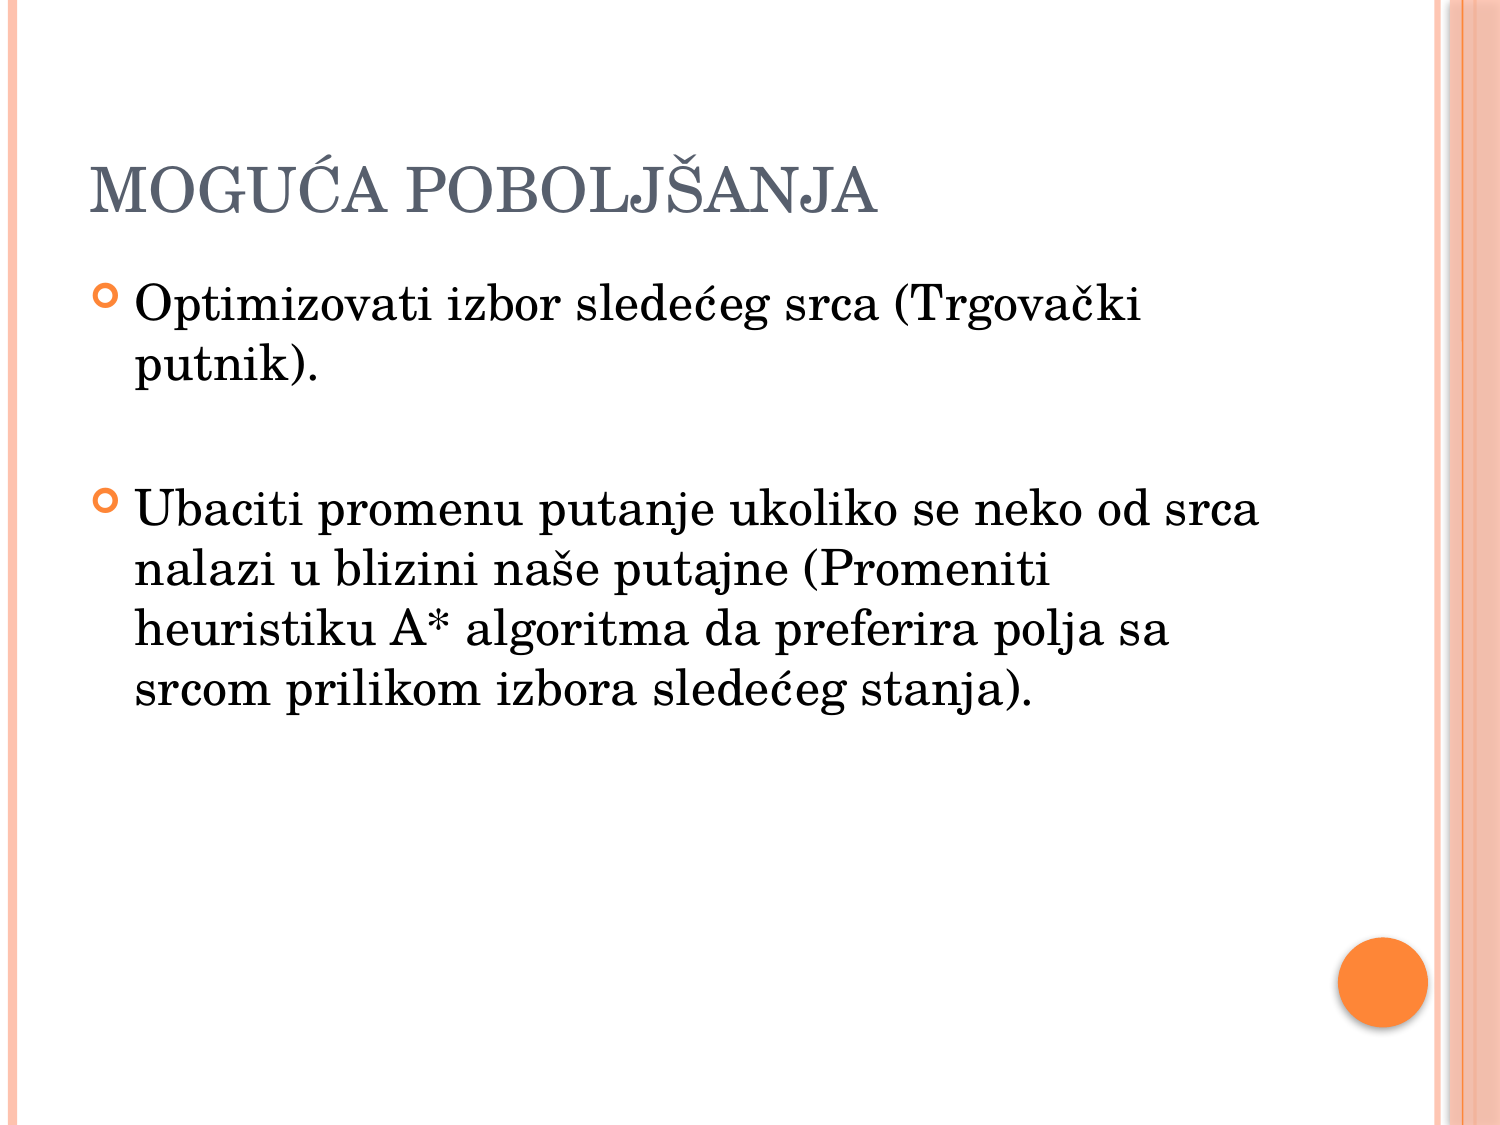

# Moguća poboljšanja
Optimizovati izbor sledećeg srca (Trgovački putnik).

Ubaciti promenu putanje ukoliko se neko od srca nalazi u blizini naše putajne (Promeniti heuristiku A* algoritma da preferira polja sa srcom prilikom izbora sledećeg stanja).